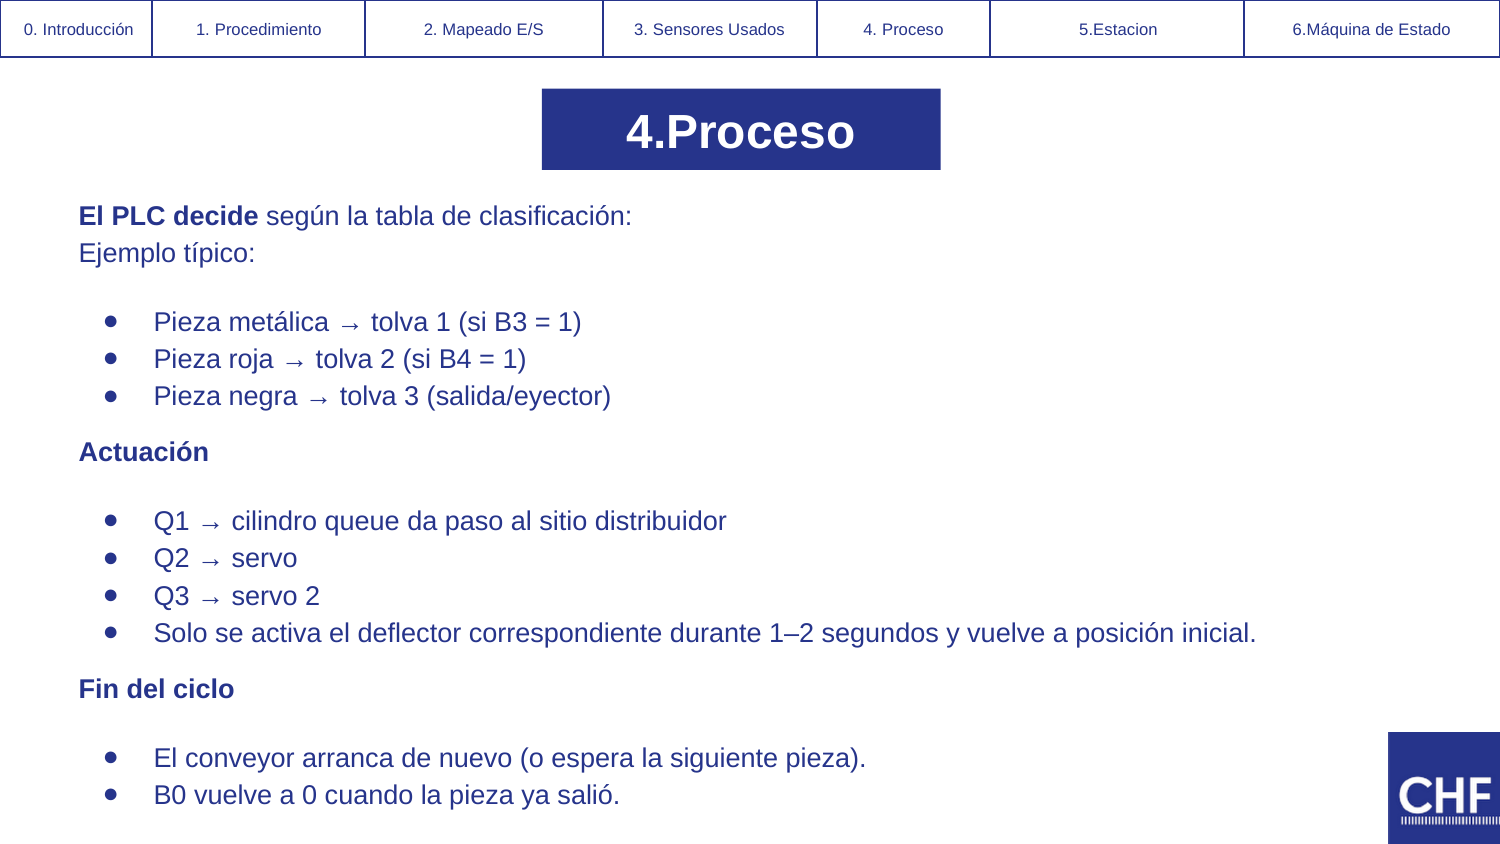

0. Introducción
0. Introducción
0. Introducción
0. Introducción
0. Introducción
0. Introducción
0. Introducción
0. Introducción
0. Introducción
0. Introducción
0. Introducción
0. Introducción
0. Introducción
0. Introducción
1. Procedimiento
1. Procedimiento
1. Procedimiento
1. Procedimiento
1. Procedimiento
1. Procedimiento
1. Procedimiento
1. Procedimiento
1. Procedimiento
1. Procedimiento
7.Máquina de Estado
7.Máquina de Estado
7.Máquina de Estado
7.Máquina de Estado
6.Máquina de Estado
7.Máquina de Estado
7.Máquina de Estado
6.Máquina de Estado
11
11
11
11
11
11
11
11
11
11
11
11
11
11
6.Imágenes y Documentos de Interés
6.Imágenes y Documentos de Interés
6.Imágenes y Documentos de Interés
6.Videos
5.Videos
6.Imágenes y Documentos de Interés
6.Videos
5.Estacion
6.Imágenes y Documentos de Interés
6.Imágenes y Documentos de Interés
6.Imágenes y Documentos de Interés
6.Imágenes y Documentos de Interés
6.Imágenes y Documentos de Interés
6.Imágenes y Documentos de Interés
2. Problemas a solucionar
2. Problemas a solucionar
2. Problemas a solucionar
2. Problemas a solucionar
2. Problemas a solucionar
2. Problemas a solucionar

2.. Mapeado E/S

2. Mapeado E/S

2.. Mapeado E/S

2. Mapeado E/S

3. Mapeado E/S

3. Mapeado E/S

3. Mapeado E/S

3. Mapeado E/S

3. Mapeado E/S

3. Mapeado E/S

3. Mapeado E/S

3. Mapeado E/S

3. Mapeado E/S

3. Mapeado E/S

4. Evidencias Documentación Técnica
4. Evidencias Documentación Técnica
4. Evidencias Documentación Técnica
4. Sensores Usados
3. Sensores Usados
4. Evidencias Documentación Técnica
4. Sensores Usados
3. Sensores Usados
4. Evidencias Documentación Técnica
4. Evidencias Documentación Técnica
4. Evidencias Documentación Técnica
4. Evidencias Documentación Técnica
4. Evidencias Documentación Técnica
4. Evidencias Documentación Técnica
5. Modelo Digital
5. Modelo Digital
5. Modelo Digital
5. Proceso
4. Proceso
5. Modelo Digital
5. Proceso
4. Proceso
5. Modelo Digital
5. Modelo Digital
5. Modelo Digital
5. Modelo Digital
5. Modelo Digital
5. Modelo Digital
4.Proceso

El PLC decide según la tabla de clasificación:
Ejemplo típico:
Pieza metálica → tolva 1 (si B3 = 1)
Pieza roja → tolva 2 (si B4 = 1)
Pieza negra → tolva 3 (salida/eyector)
Actuación
Q1 → cilindro queue da paso al sitio distribuidor
Q2 → servo
Q3 → servo 2
Solo se activa el deflector correspondiente durante 1–2 segundos y vuelve a posición inicial.
Fin del ciclo
El conveyor arranca de nuevo (o espera la siguiente pieza).
B0 vuelve a 0 cuando la pieza ya salió.